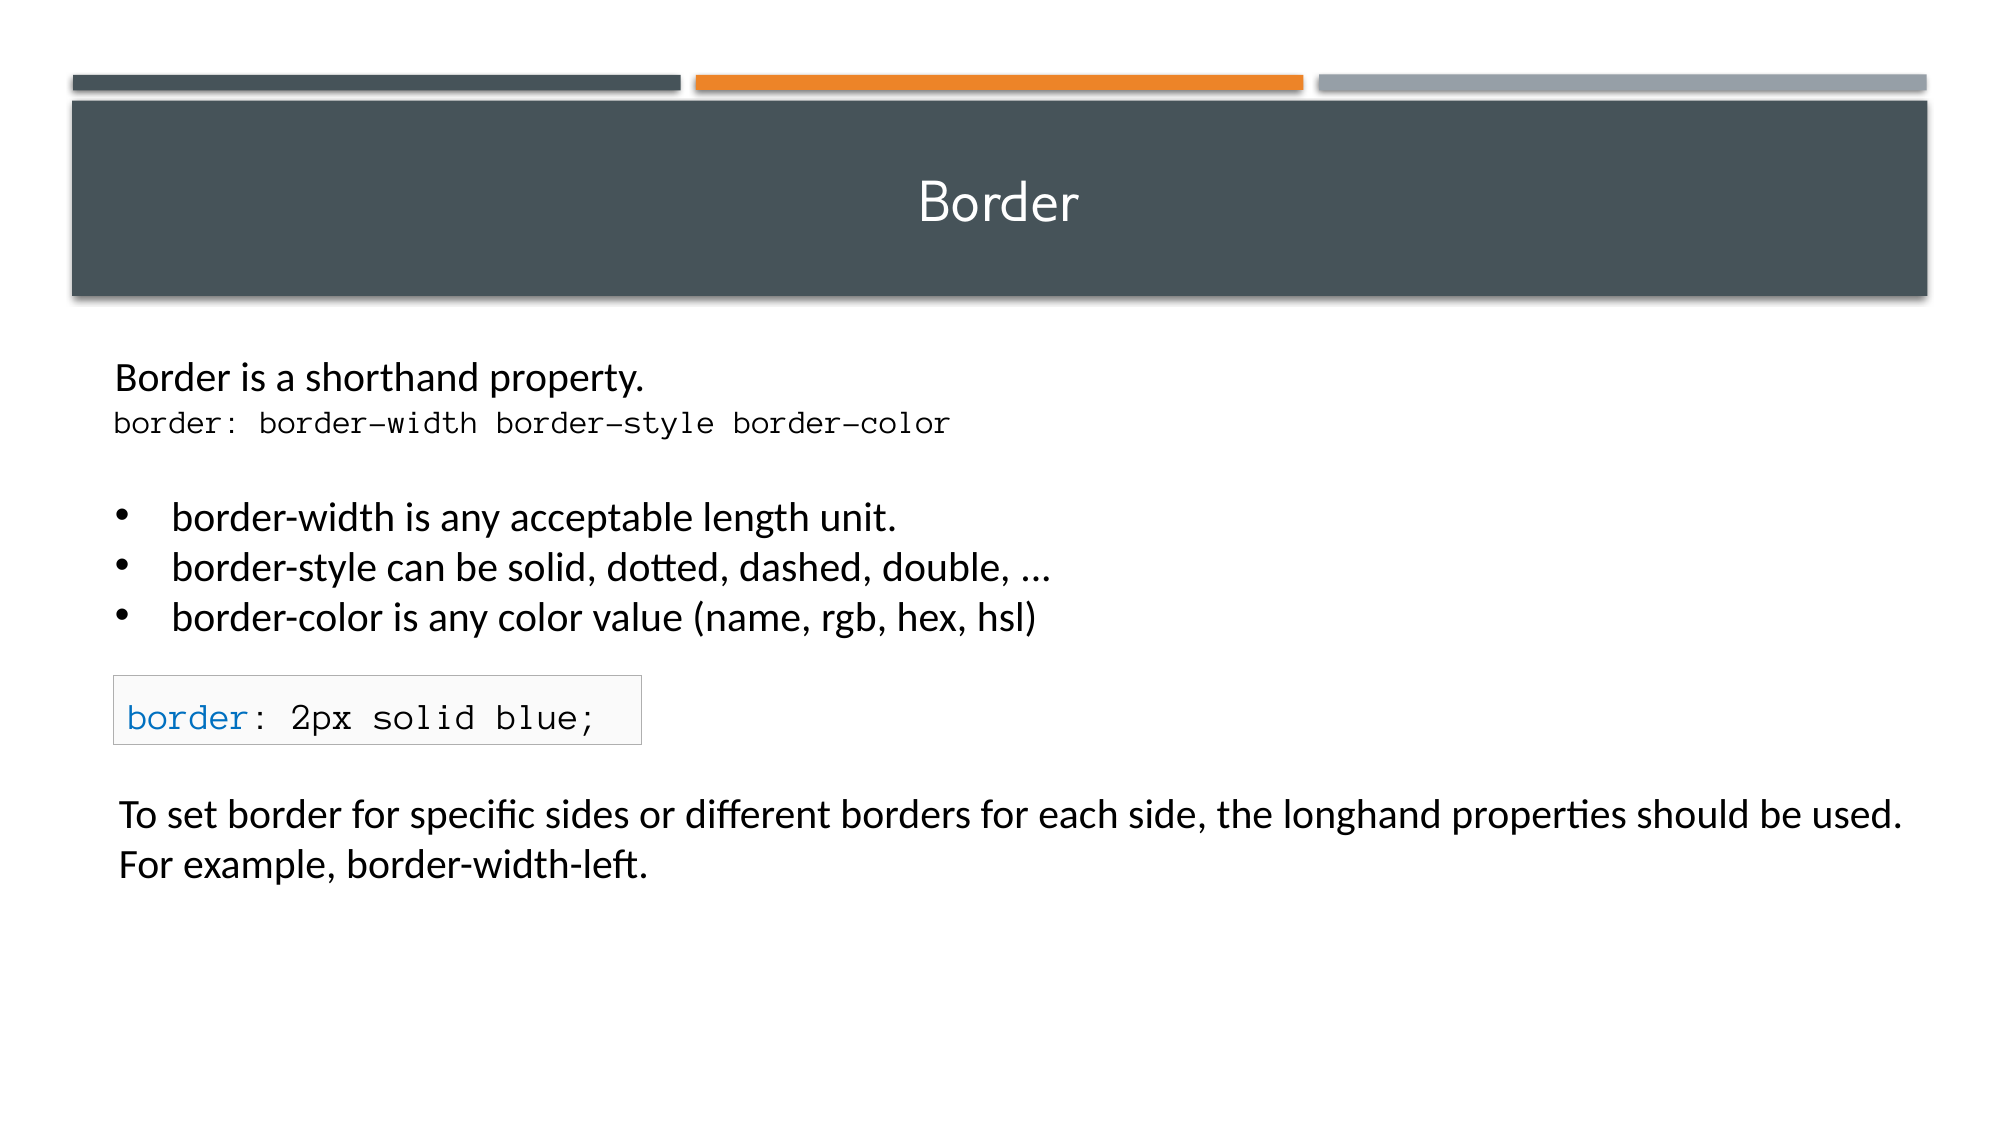

# Border
Border is a shorthand property.
border: border-width border-style border-color

border-width is any acceptable length unit.
border-style can be solid, dotted, dashed, double, ...
border-color is any color value (name, rgb, hex, hsl)

border: 2px solid blue;
To set border for specific sides or different borders for each side, the longhand properties should be used.
For example, border-width-left.